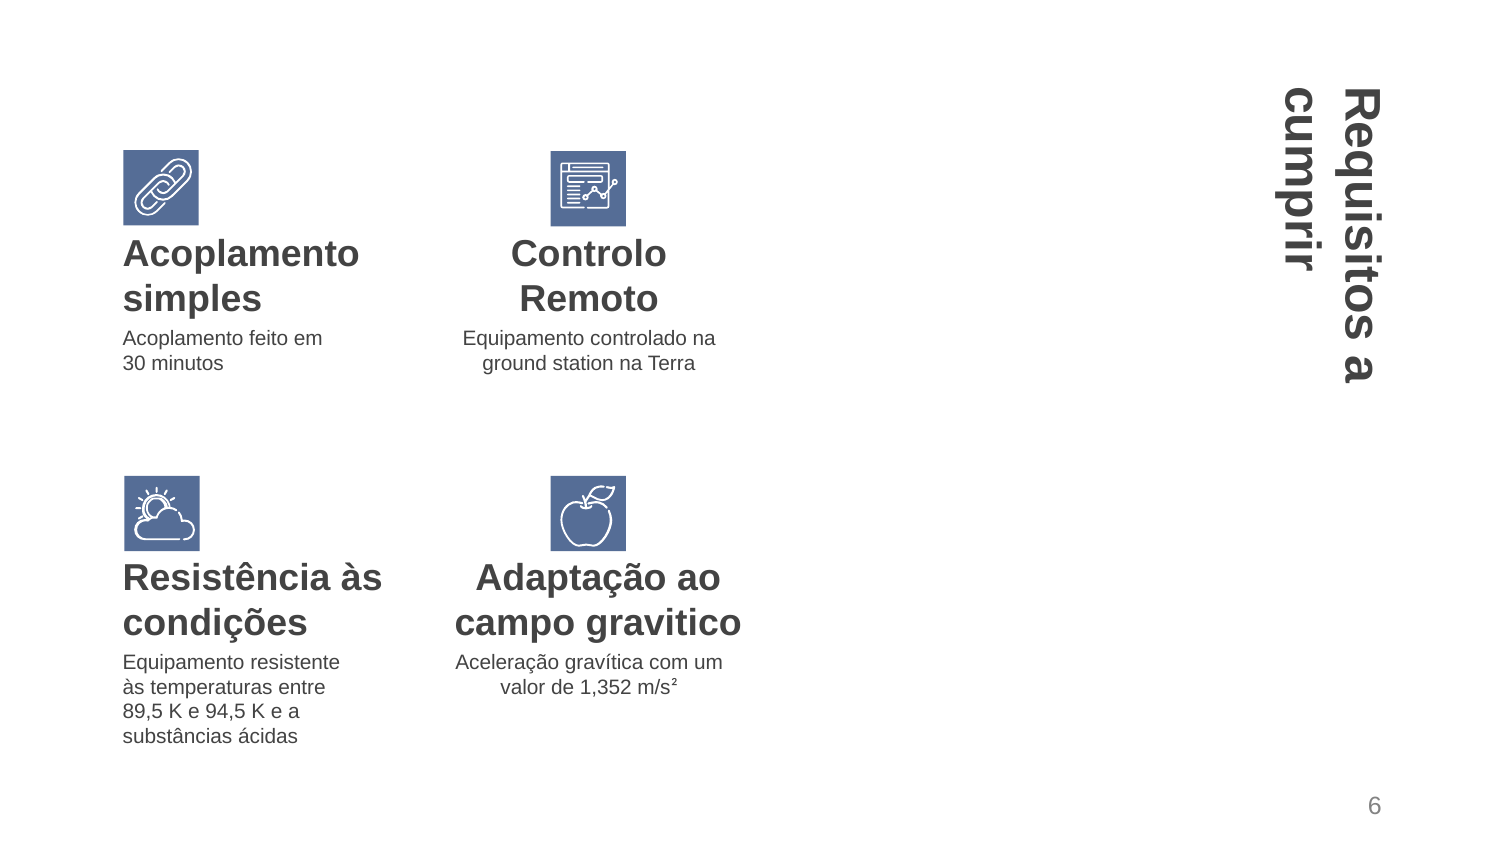

# Acoplamento simples
Controlo Remoto
Requisitos a cumprir
Acoplamento feito em 30 minutos
Equipamento controlado na ground station na Terra

Resistência às condições
Adaptação ao campo gravitico
Equipamento resistente às temperaturas entre 89,5 K e 94,5 K e a substâncias ácidas

Aceleração gravítica com um valor de 1,352 m/s²
6